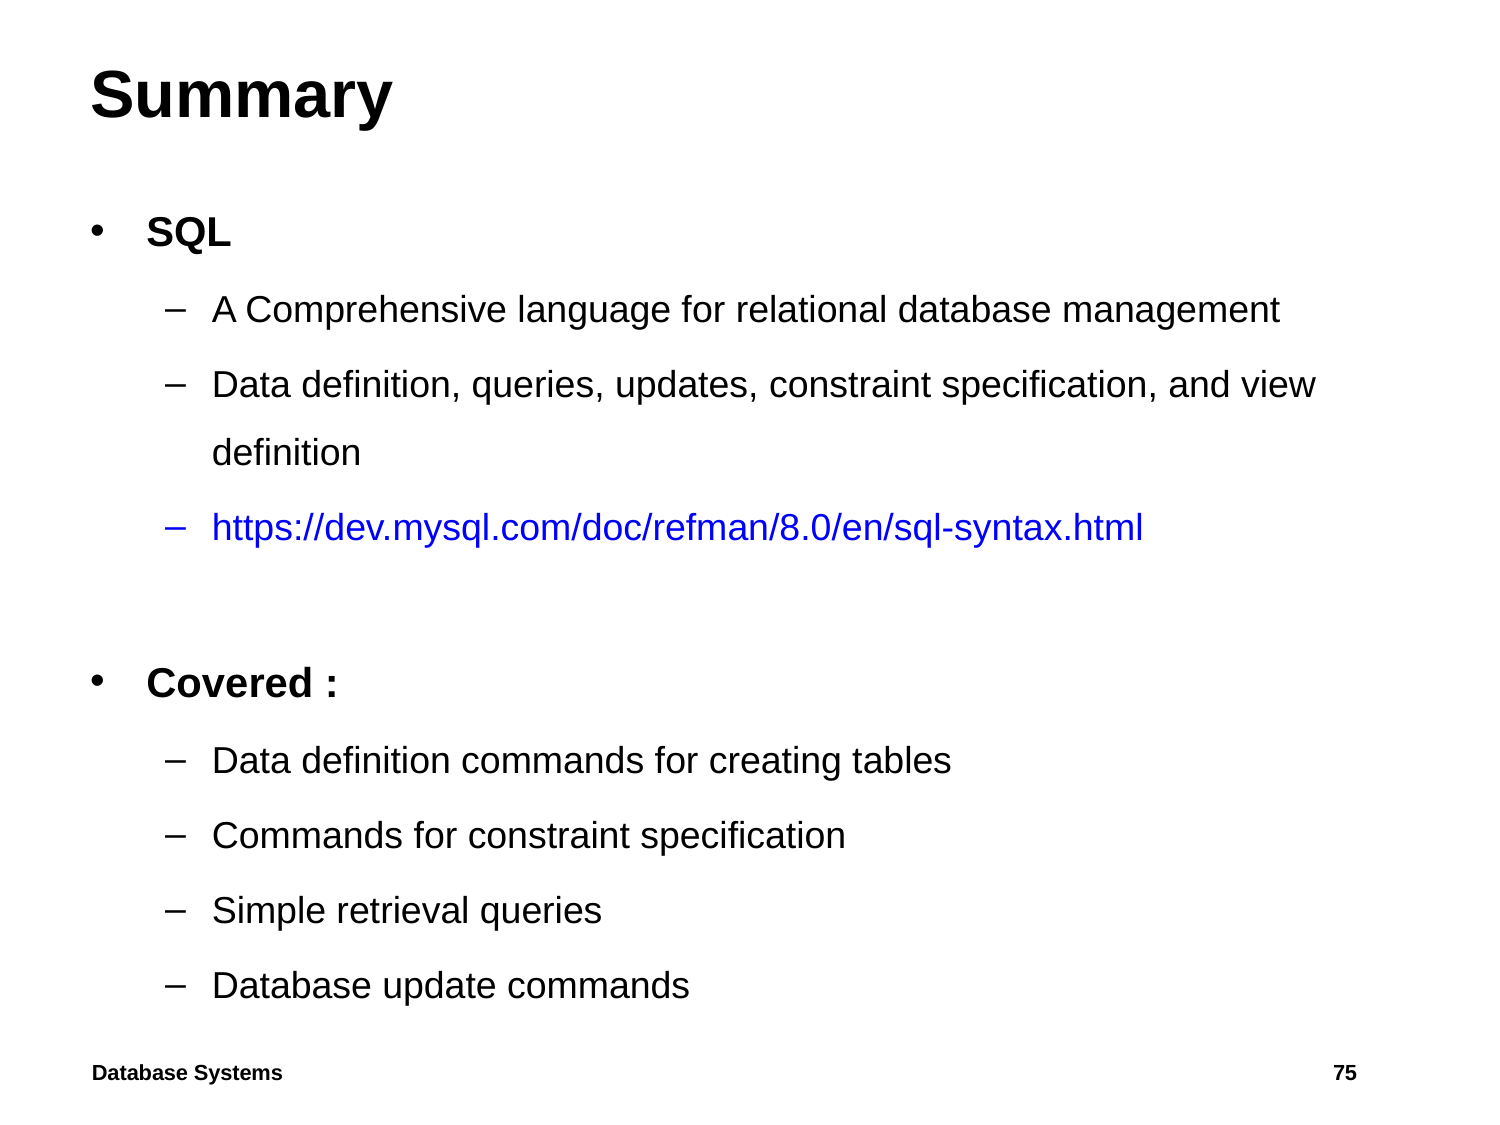

# Summary
SQL
A Comprehensive language for relational database management
Data definition, queries, updates, constraint specification, and view definition
https://dev.mysql.com/doc/refman/8.0/en/sql-syntax.html

Covered :
Data definition commands for creating tables
Commands for constraint specification
Simple retrieval queries
Database update commands